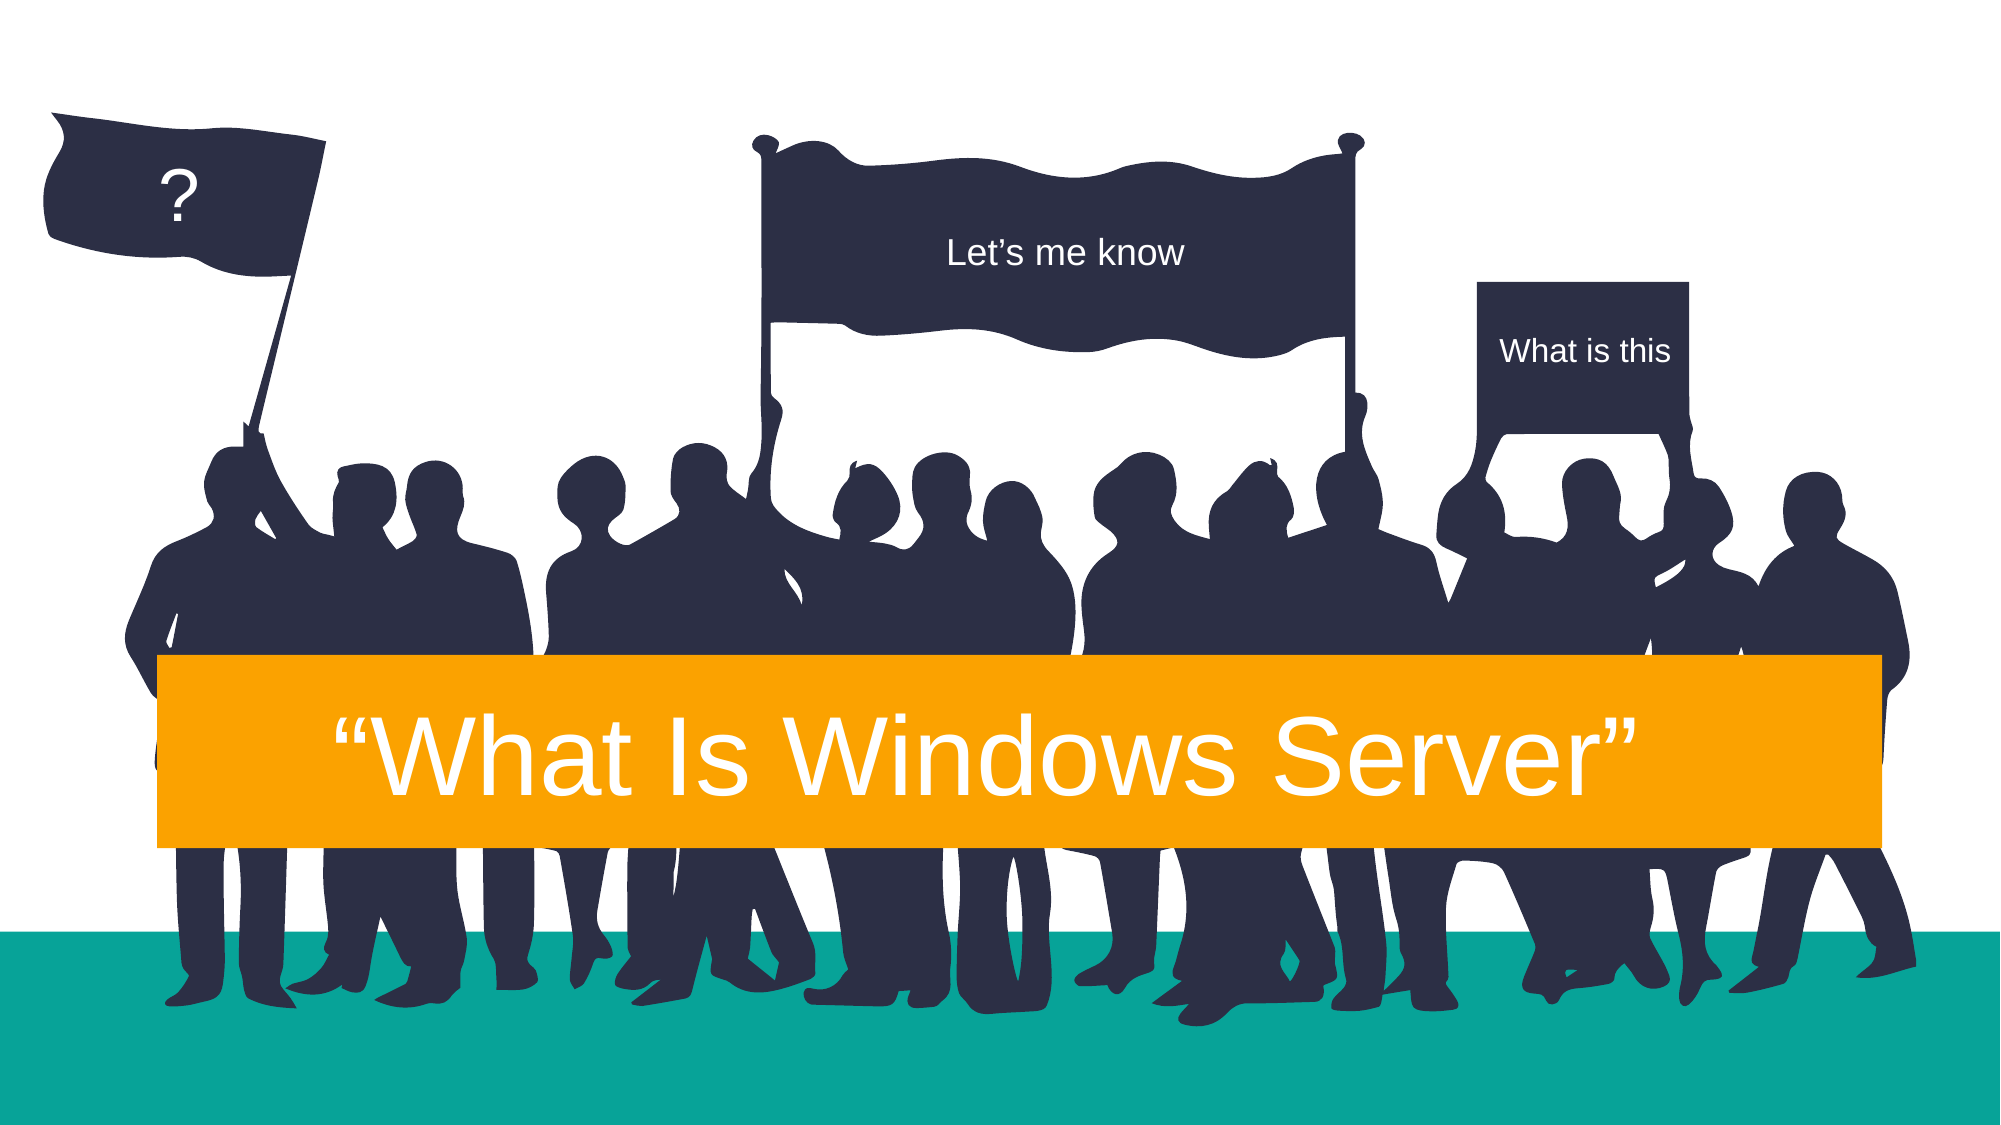

?
Let’s me know
What is this

“What Is Windows Server”